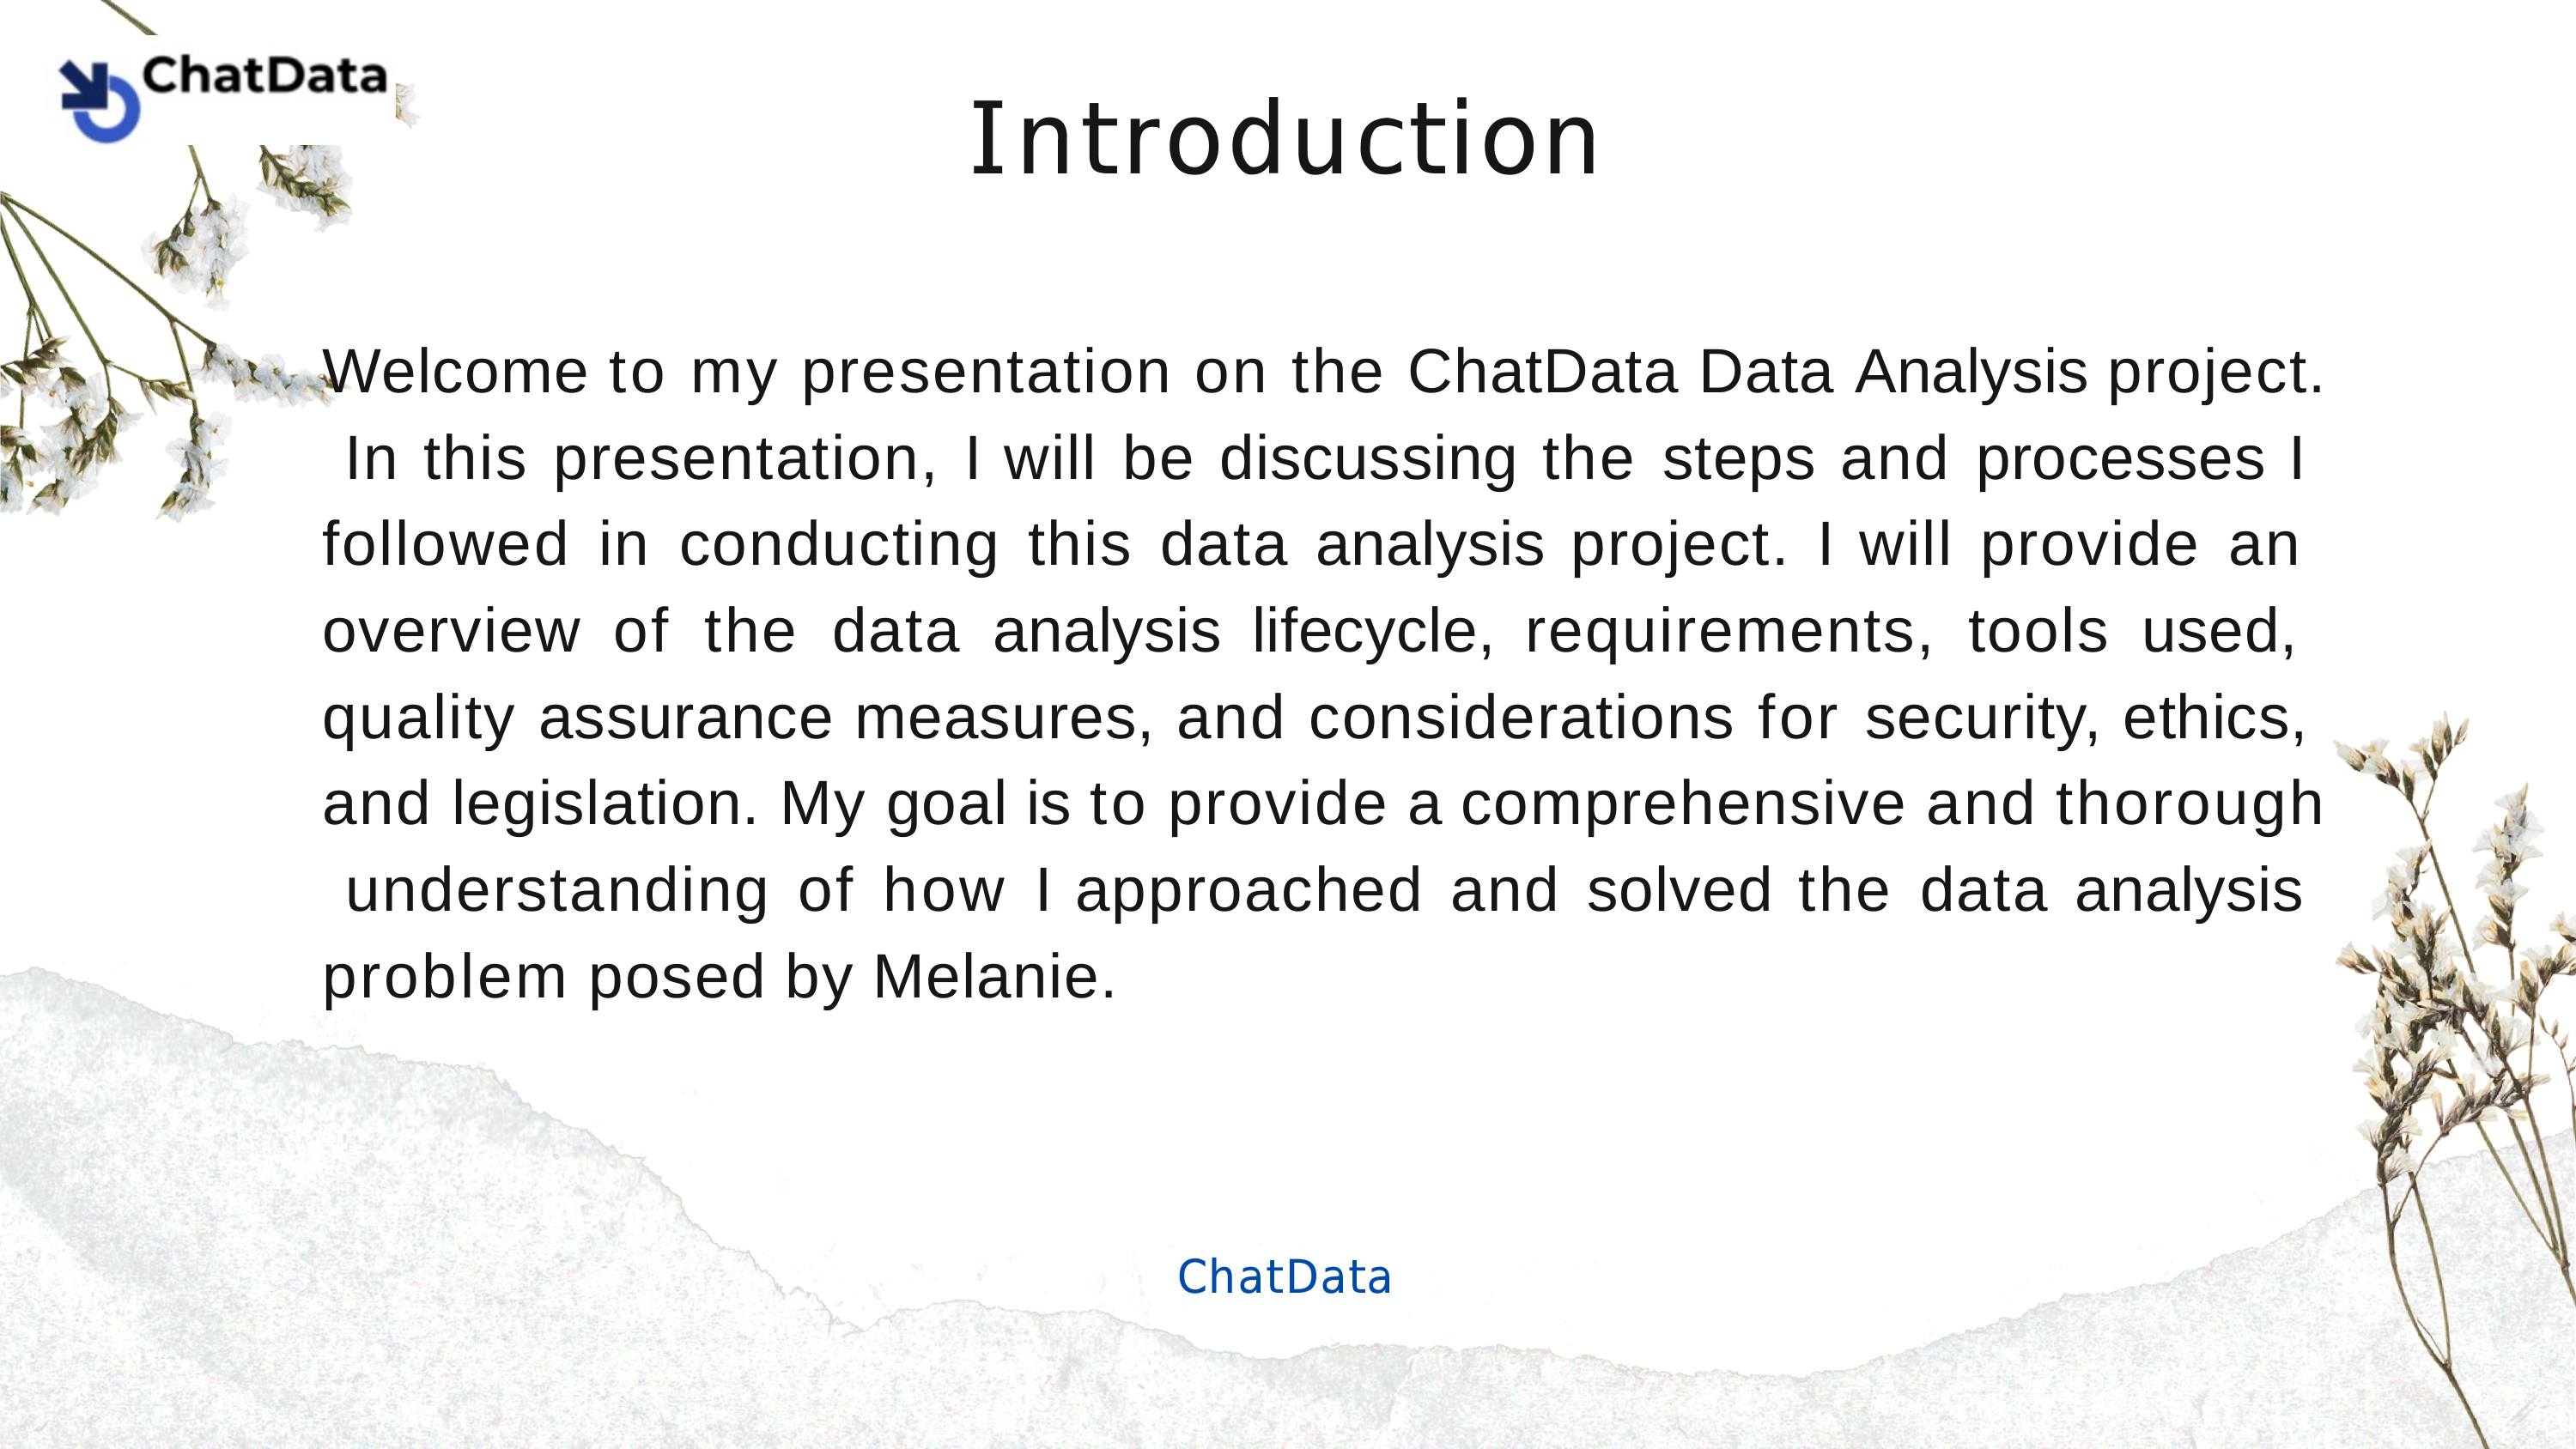

# Introduction
Welcome to my presentation on the ChatData Data Analysis project.  In this presentation, I will be discussing the steps and processes I  followed in conducting this data analysis project. I will provide an  overview of the data analysis lifecycle, requirements, tools used,  quality assurance measures, and considerations for security, ethics,  and legislation. My goal is to provide a comprehensive and thorough  understanding of how I approached and solved the data analysis  problem posed by Melanie.
ChatData